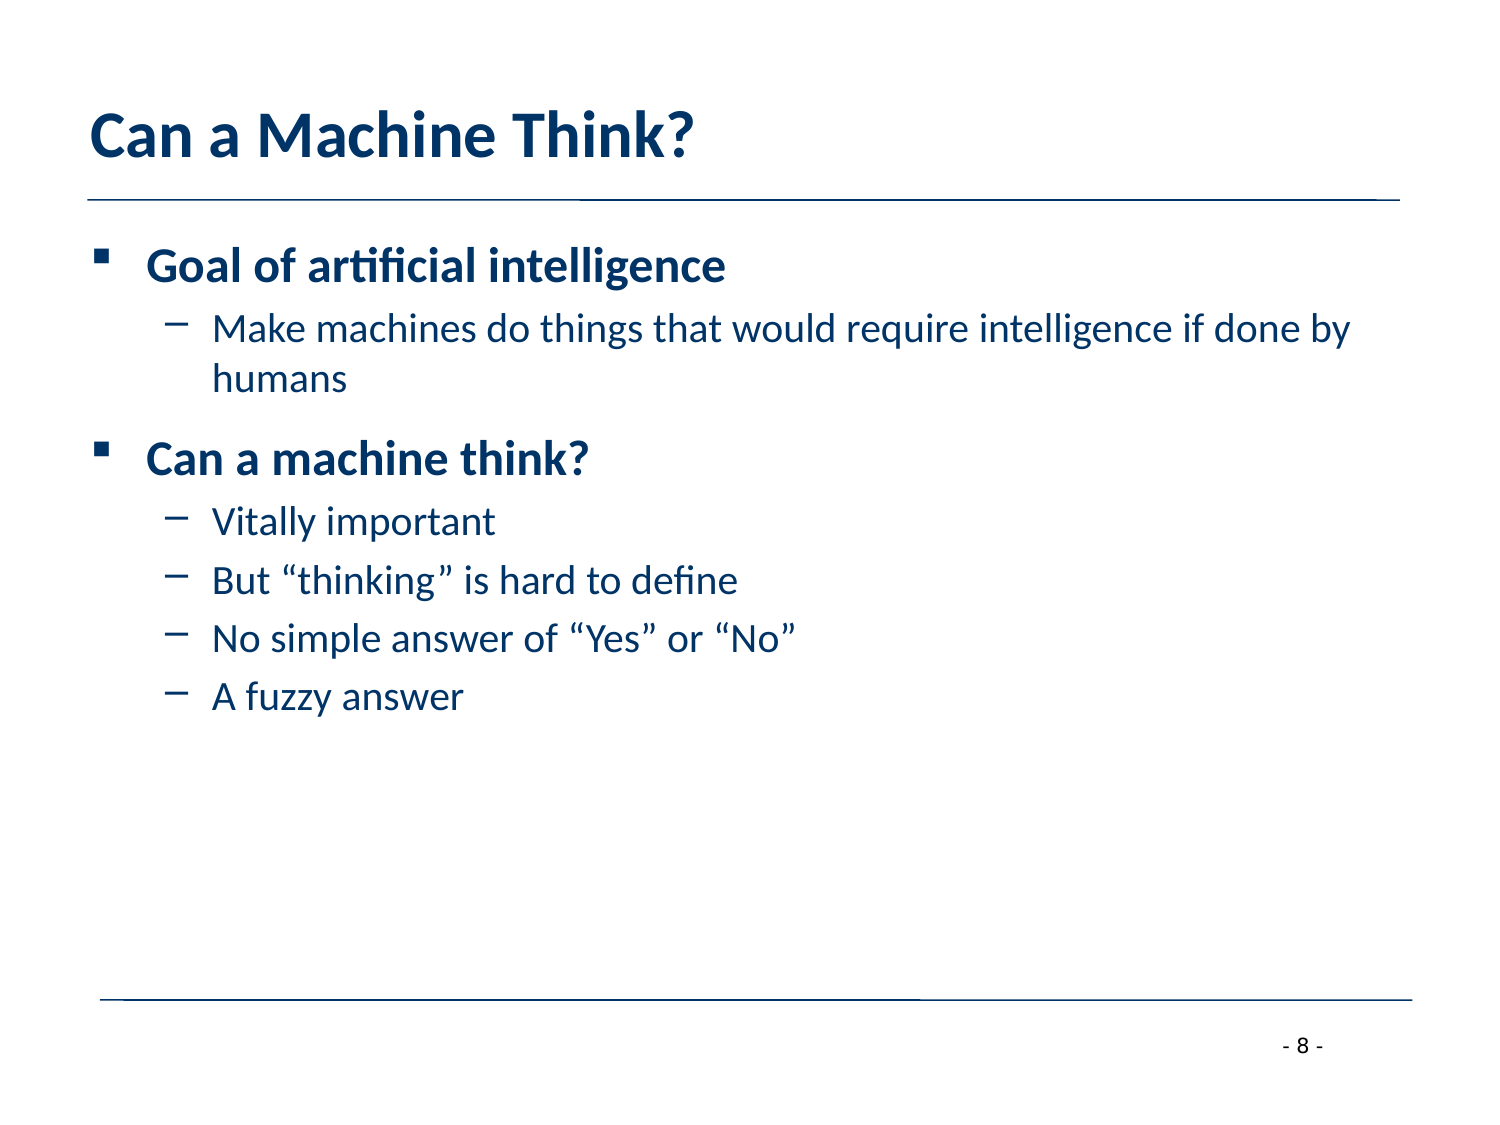

# Can a Machine Think?
Goal of artificial intelligence
Make machines do things that would require intelligence if done by humans
Can a machine think?
Vitally important
But “thinking” is hard to define
No simple answer of “Yes” or “No”
A fuzzy answer